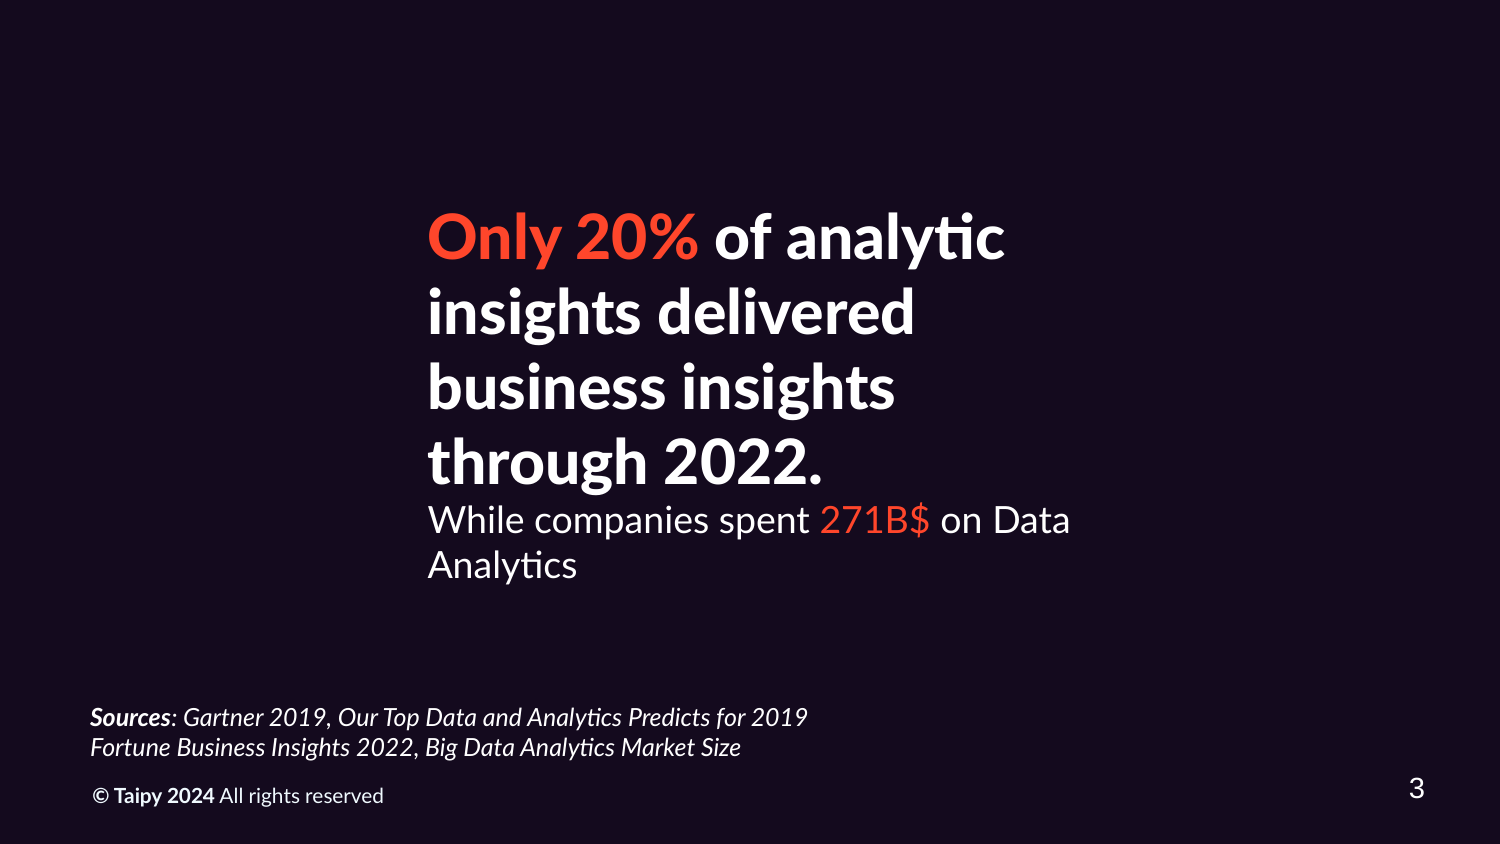

Only 20% of analytic insights delivered business insights through 2022.
While companies spent 271B$ on Data Analytics
Sources: Gartner 2019, Our Top Data and Analytics Predicts for 2019
Fortune Business Insights 2022, Big Data Analytics Market Size
3